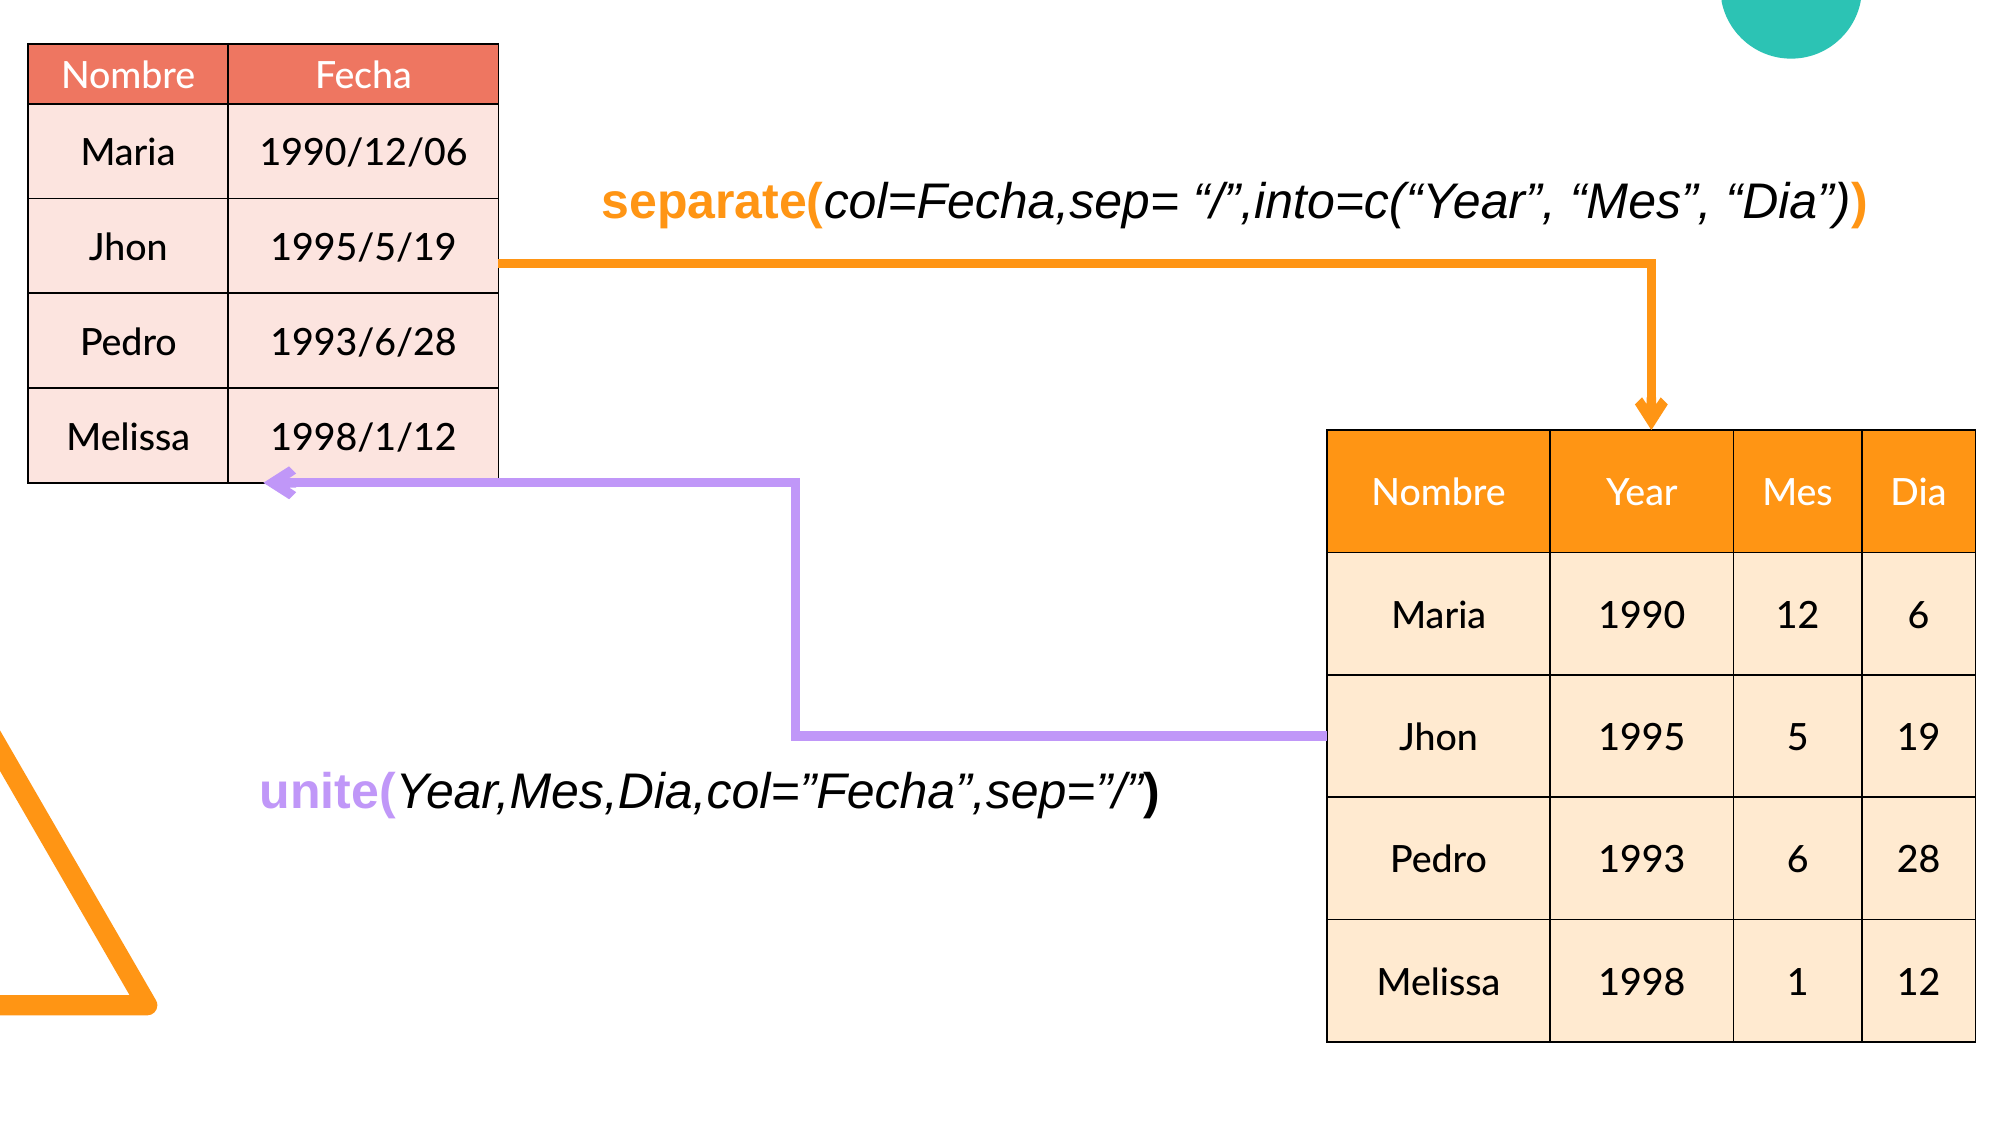

| Nombre | Fecha |
| --- | --- |
| Maria | 1990/12/06 |
| Jhon | 1995/5/19 |
| Pedro | 1993/6/28 |
| Melissa | 1998/1/12 |
separate(col=Fecha,sep= “/”,into=c(“Year”, “Mes”, “Dia”))
| Nombre | Year | Mes | Dia |
| --- | --- | --- | --- |
| Maria | 1990 | 12 | 6 |
| Jhon | 1995 | 5 | 19 |
| Pedro | 1993 | 6 | 28 |
| Melissa | 1998 | 1 | 12 |
unite(Year,Mes,Dia,col=”Fecha”,sep=”/”)